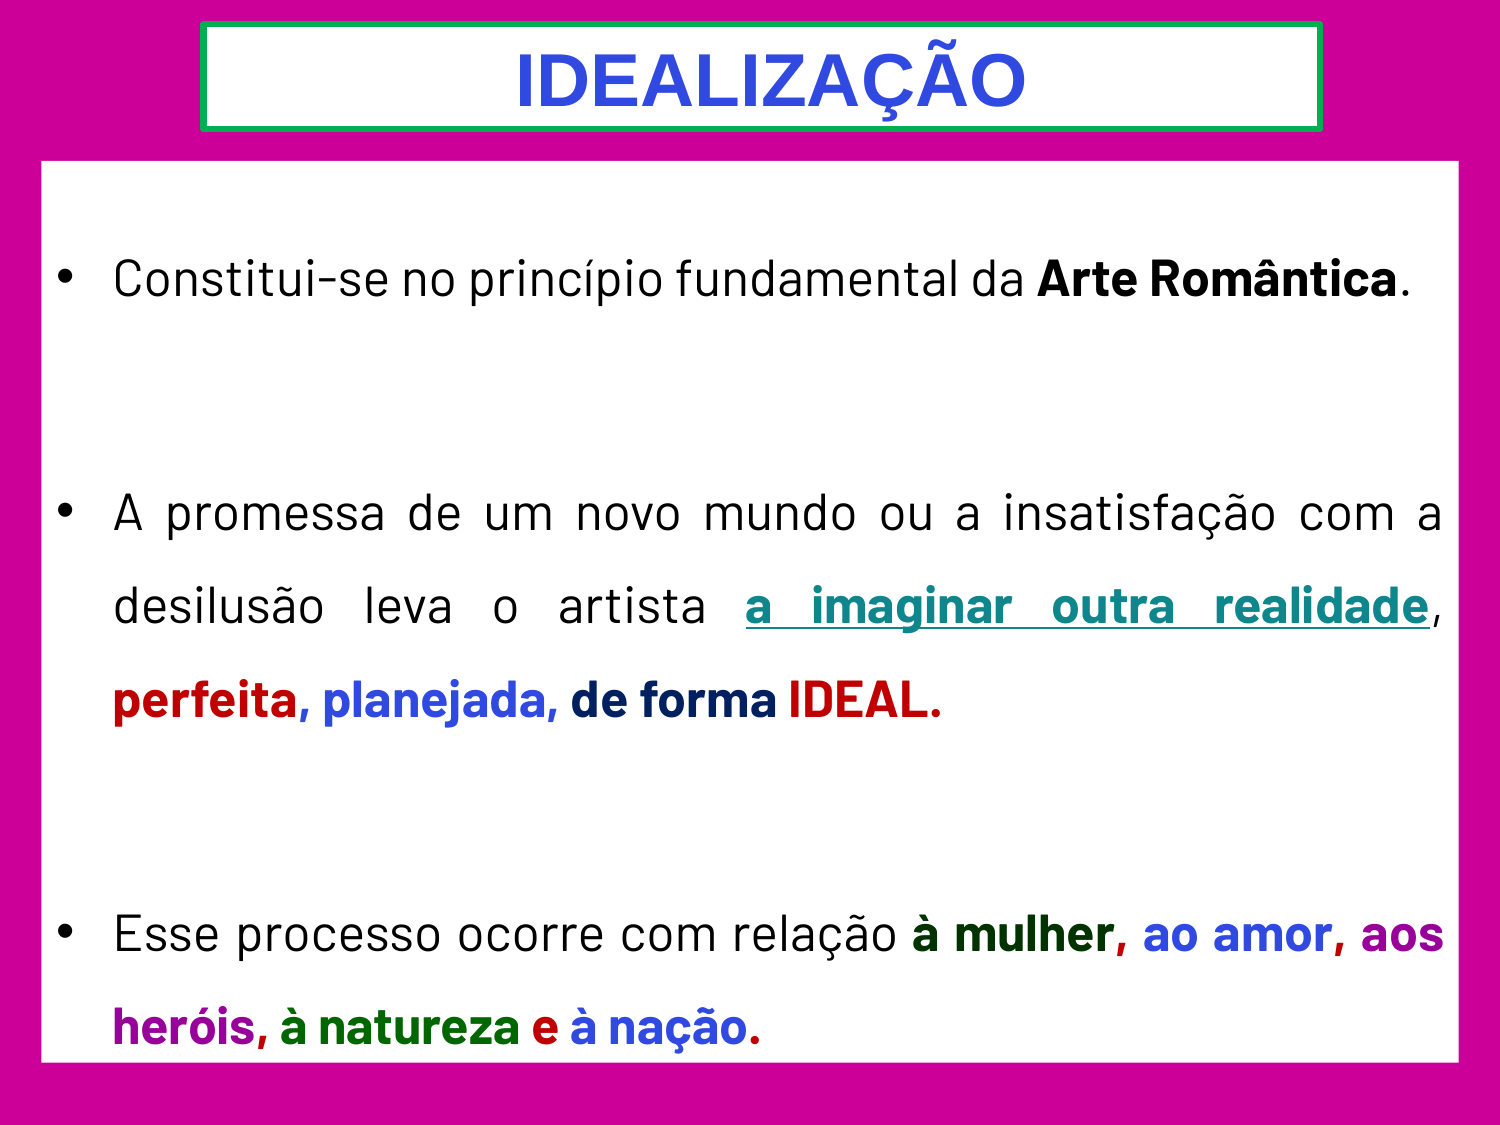

IDEALIZAÇÃO

Constitui-se no princípio fundamental da Arte Romântica.

A promessa de um novo mundo ou a insatisfação com a desilusão leva o artista a imaginar outra realidade, perfeita, planejada, de forma IDEAL.

Esse processo ocorre com relação à mulher, ao amor, aos heróis, à natureza e à nação.